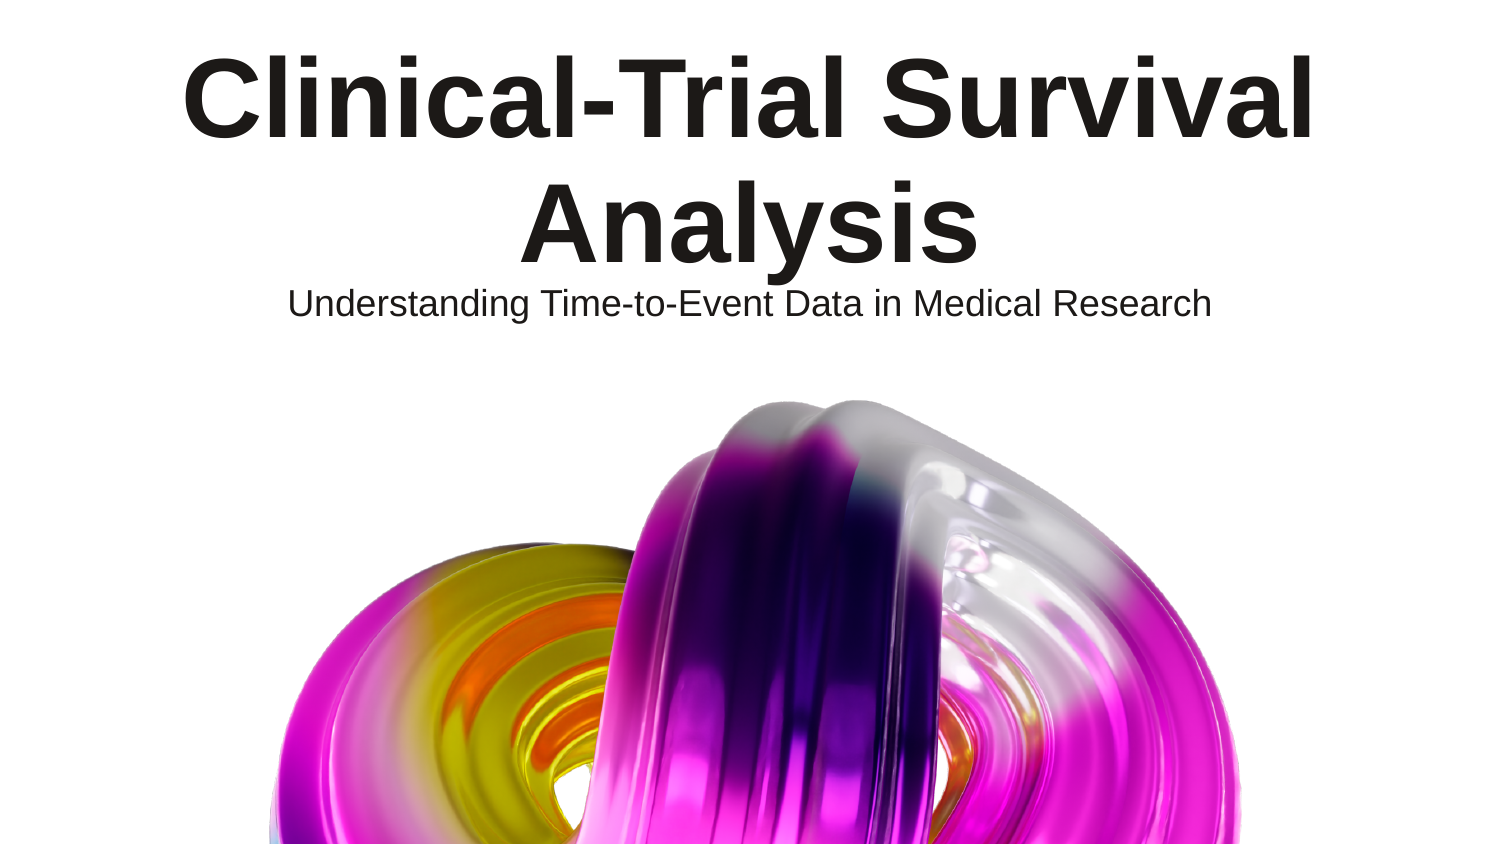

# Clinical-Trial Survival Analysis
Understanding Time-to-Event Data in Medical Research